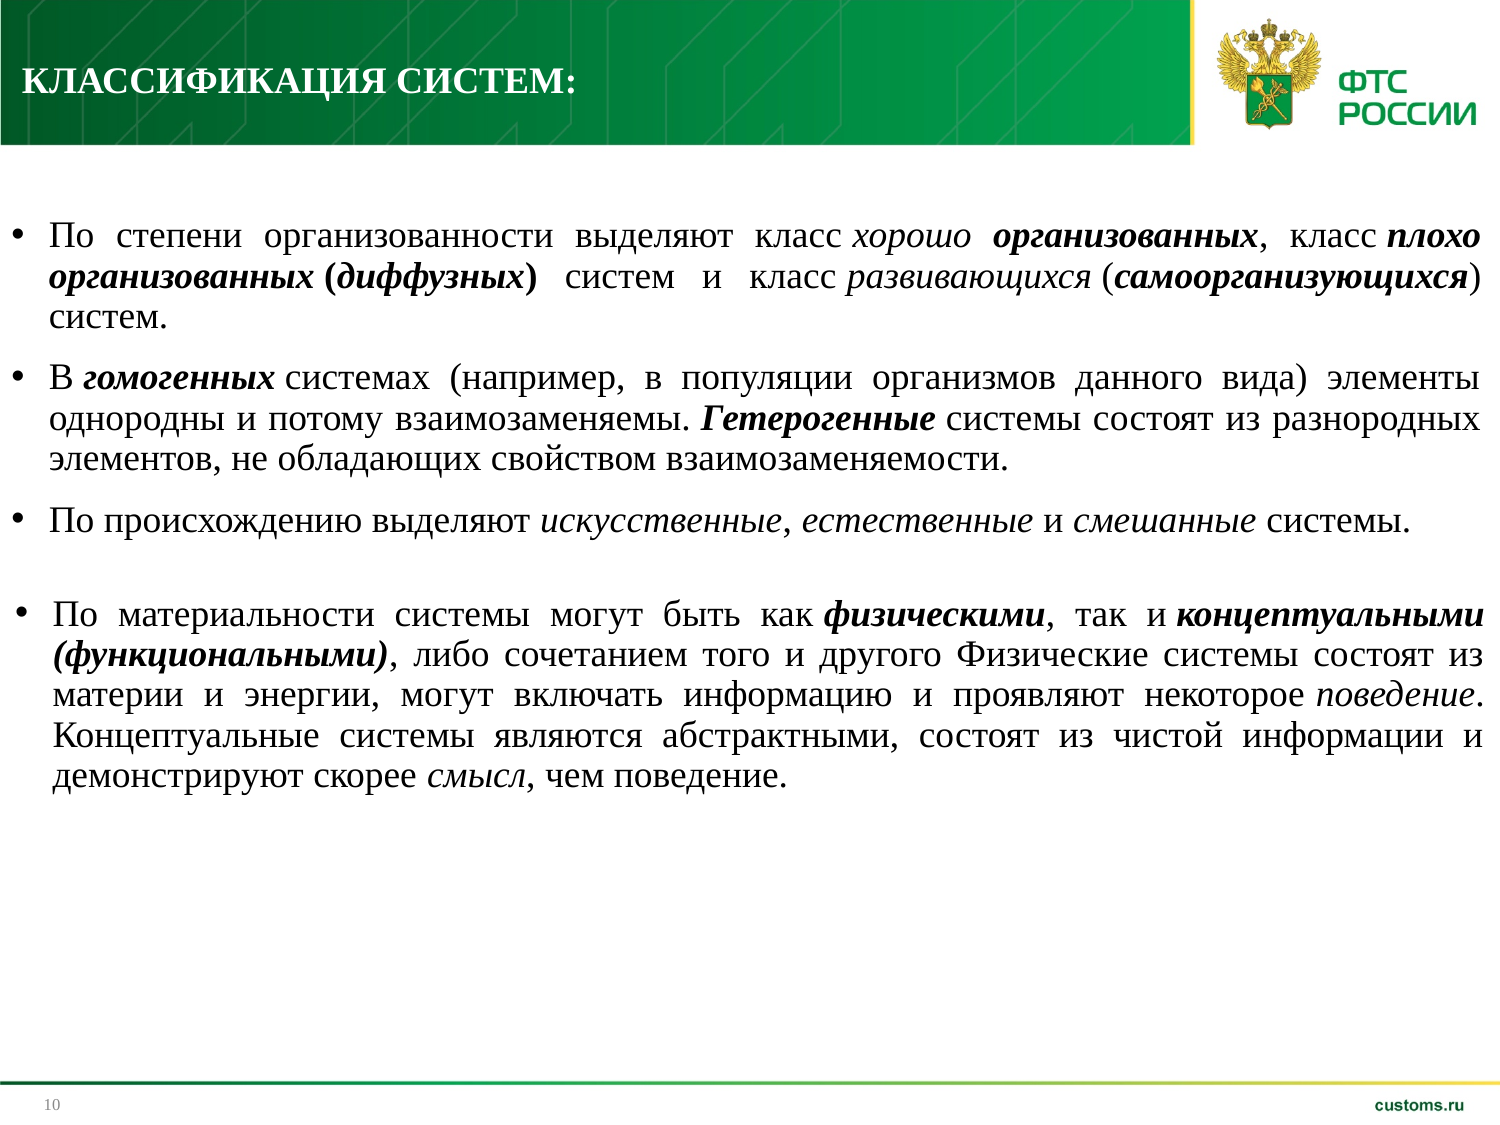

# КЛАССИФИКАЦИЯ СИСТЕМ:
По степени организованности выделяют класс хорошо организованных, класс плохо организованных (диффузных) систем и класс развивающихся (самоорганизующихся) систем.
В гомогенных системах (например, в популяции организмов данного вида) элементы однородны и потому взаимозаменяемы. Гетерогенные системы состоят из разнородных элементов, не обладающих свойством взаимозаменяемости.
По происхождению выделяют искусственные, естественные и смешанные системы.

По материальности системы могут быть как физическими, так и концептуальными (функциональными), либо сочетанием того и другого Физические системы состоят из материи и энергии, могут включать информацию и проявляют некоторое поведение. Концептуальные системы являются абстрактными, состоят из чистой информации и демонстрируют скорее смысл, чем поведение.

10